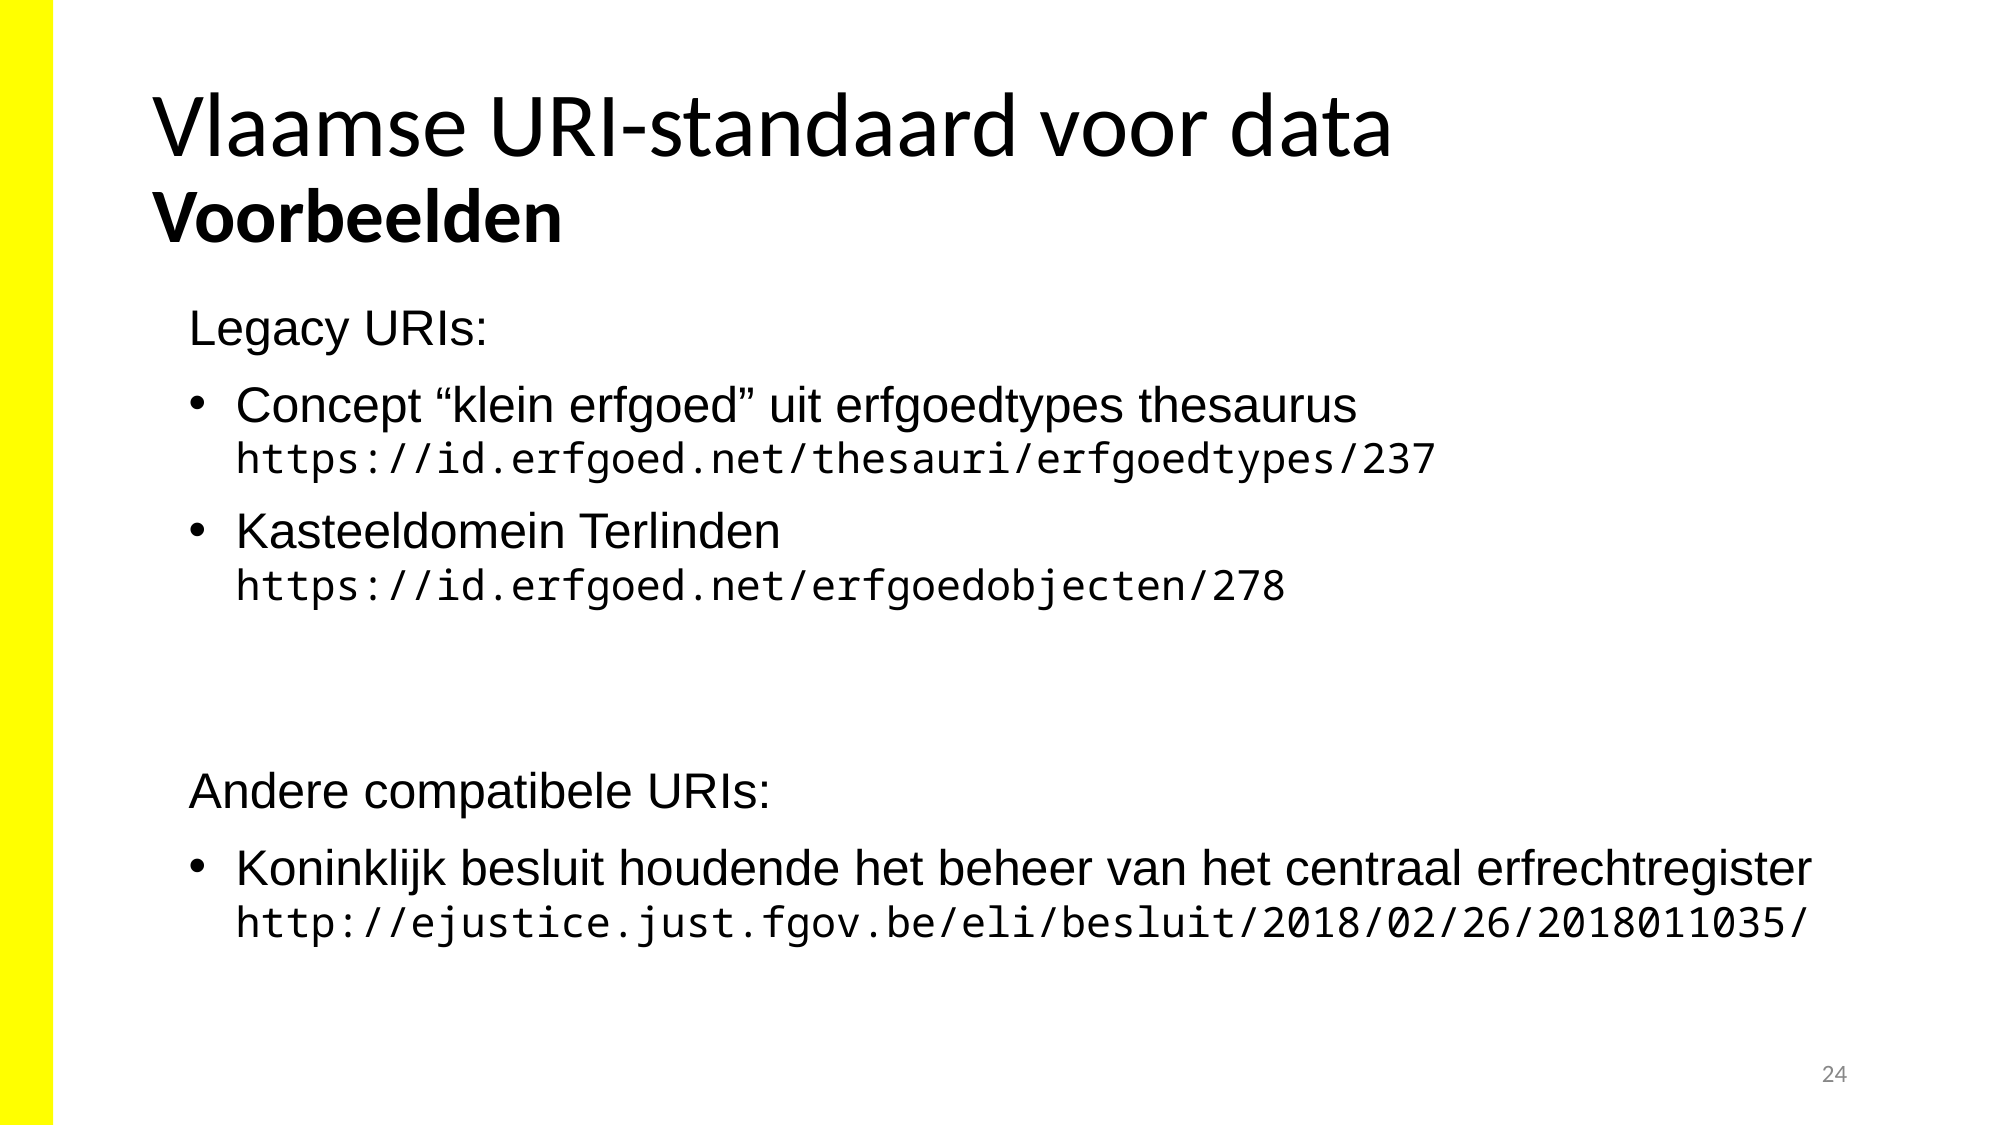

Vlaamse URI-standaard voor data
Voorbeelden
Legacy URIs:
Concept “klein erfgoed” uit erfgoedtypes thesaurus
https://id.erfgoed.net/thesauri/erfgoedtypes/237
Kasteeldomein Terlinden
https://id.erfgoed.net/erfgoedobjecten/278

Andere compatibele URIs:
Koninklijk besluit houdende het beheer van het centraal erfrechtregister
http://ejustice.just.fgov.be/eli/besluit/2018/02/26/2018011035/
24